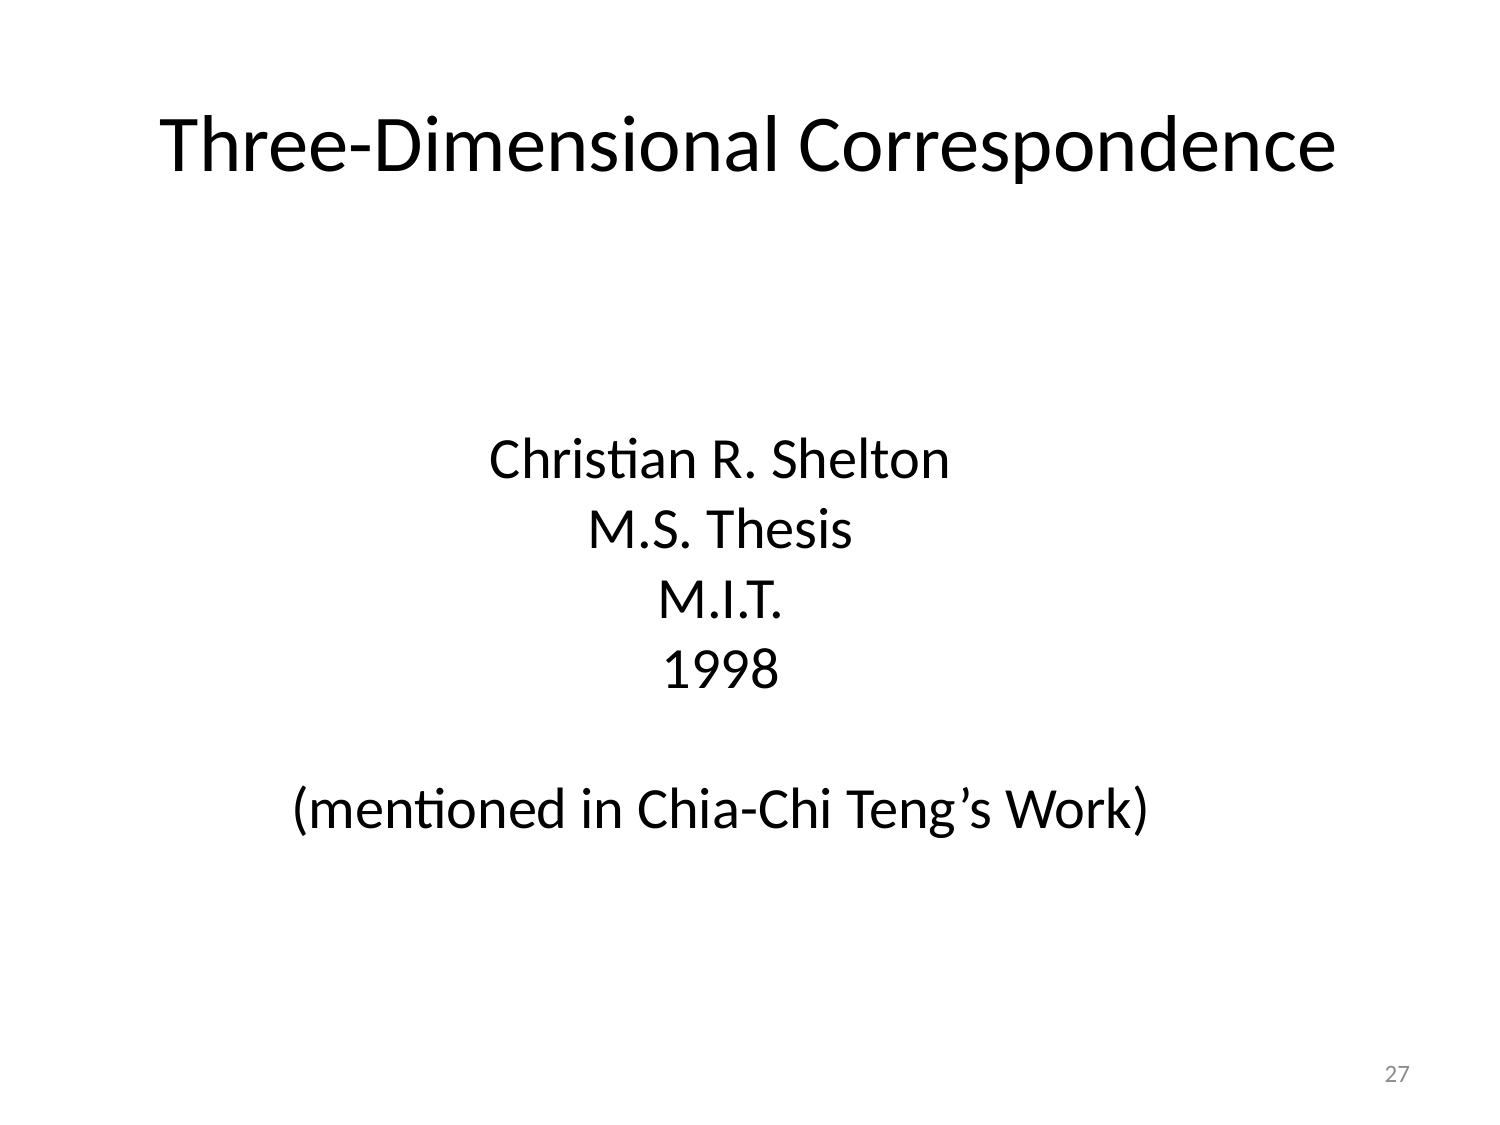

# Three-Dimensional Correspondence
Christian R. Shelton
M.S. Thesis
M.I.T.
1998

(mentioned in Chia-Chi Teng’s Work)
27